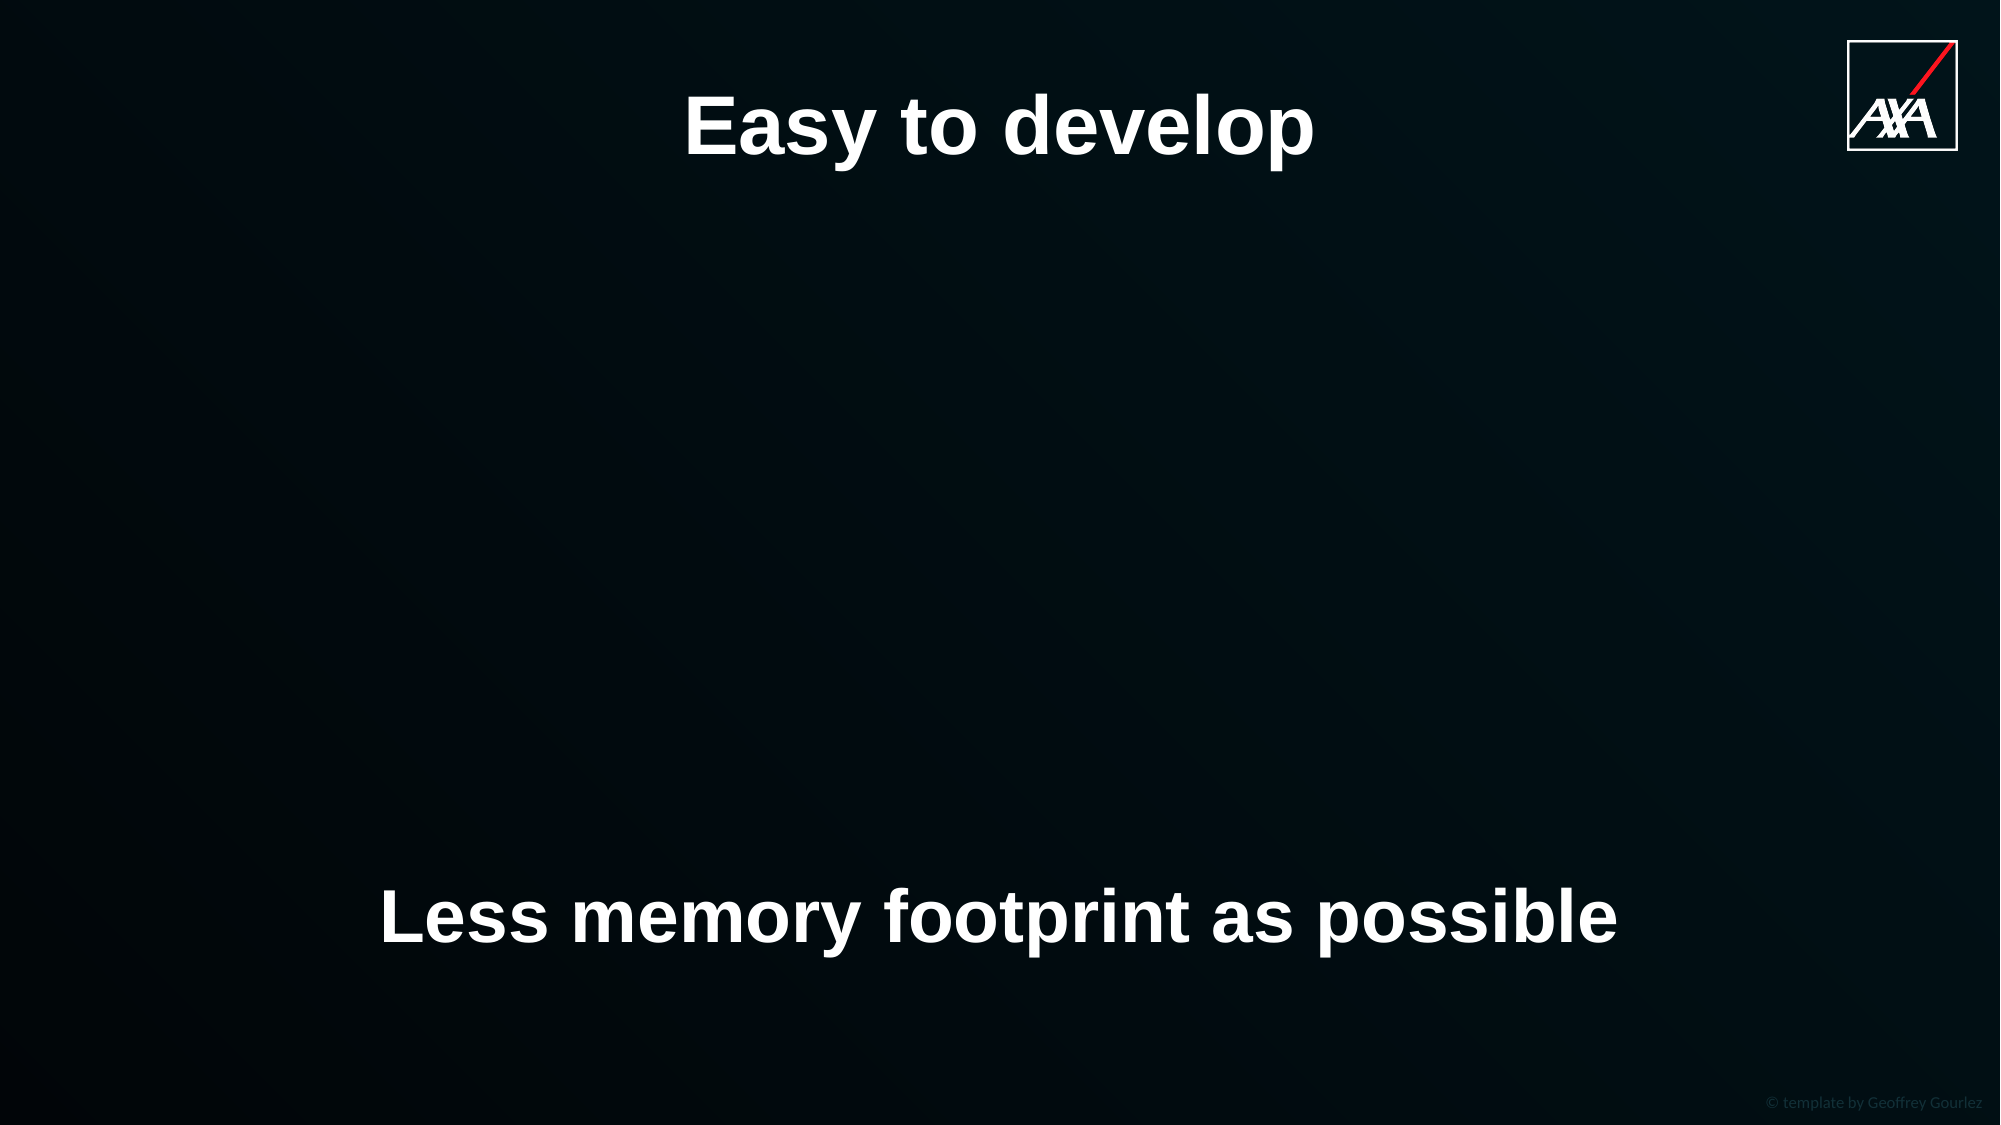

Easy to develop

Less memory footprint as possible